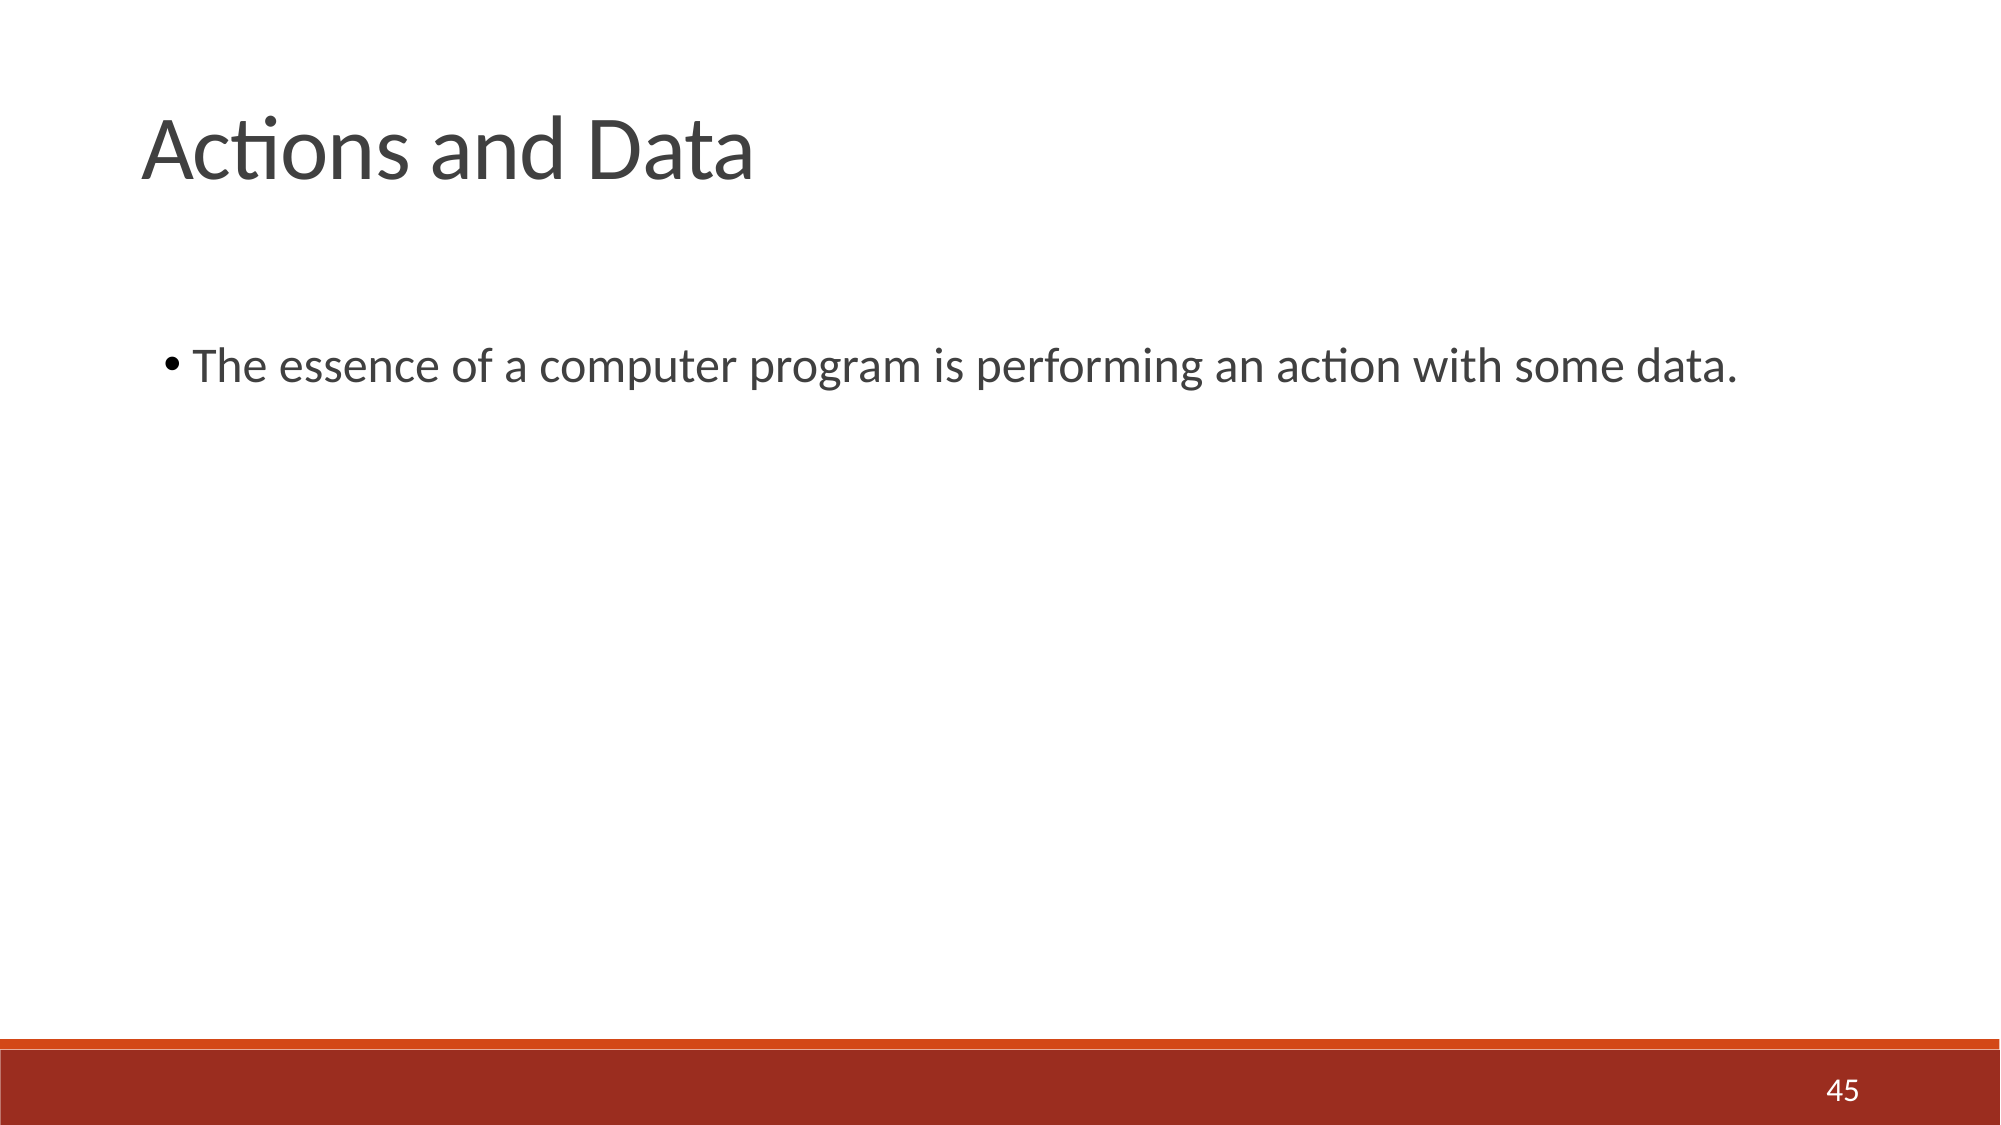

Actions and Data
 The essence of a computer program is performing an action with some data.
45